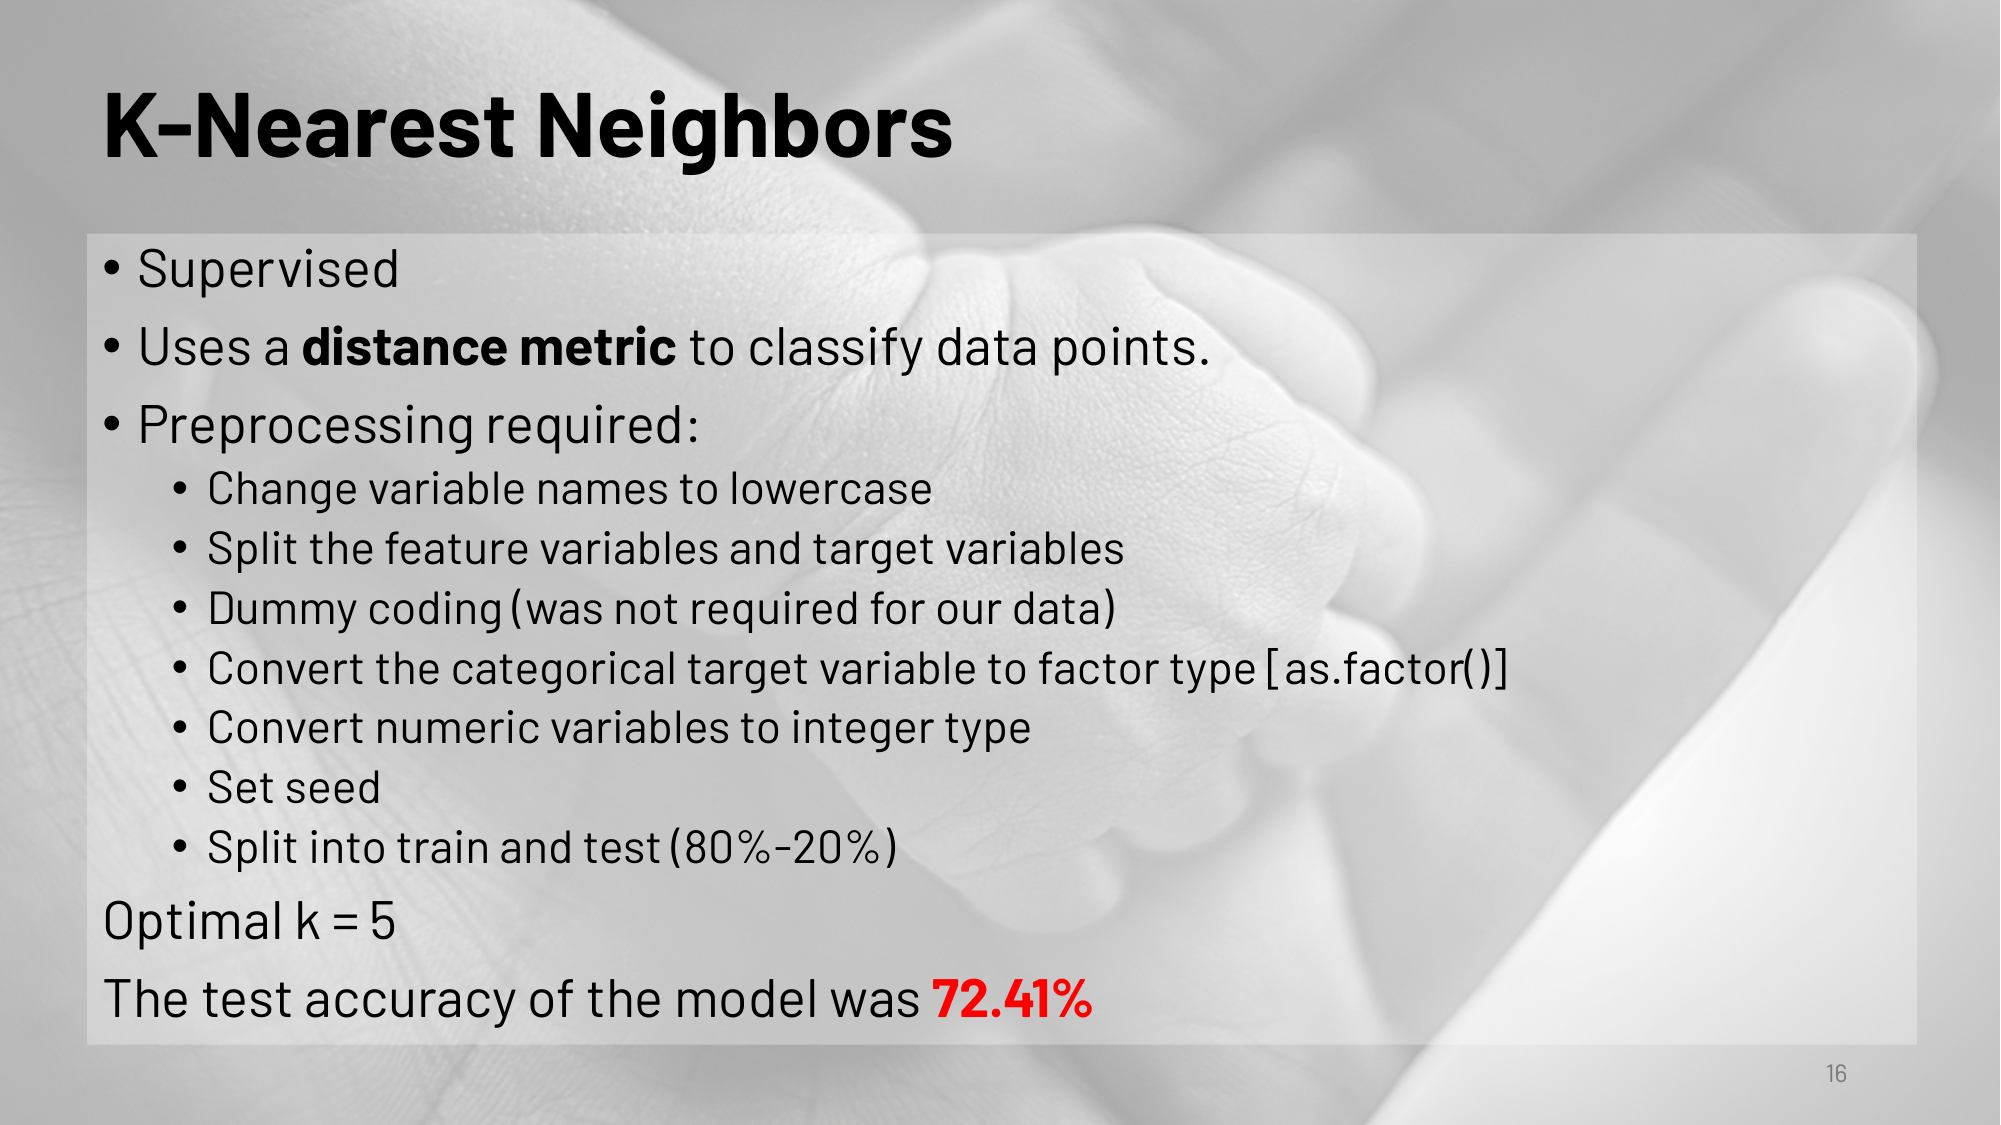

# K-Nearest Neighbors
Supervised
Uses a distance metric to classify data points.
Preprocessing required:
Change variable names to lowercase
Split the feature variables and target variables
Dummy coding (was not required for our data)
Convert the categorical target variable to factor type [as.factor()]
Convert numeric variables to integer type
Set seed
Split into train and test (80%-20%)
Optimal k = 5
The test accuracy of the model was 72.41%

16